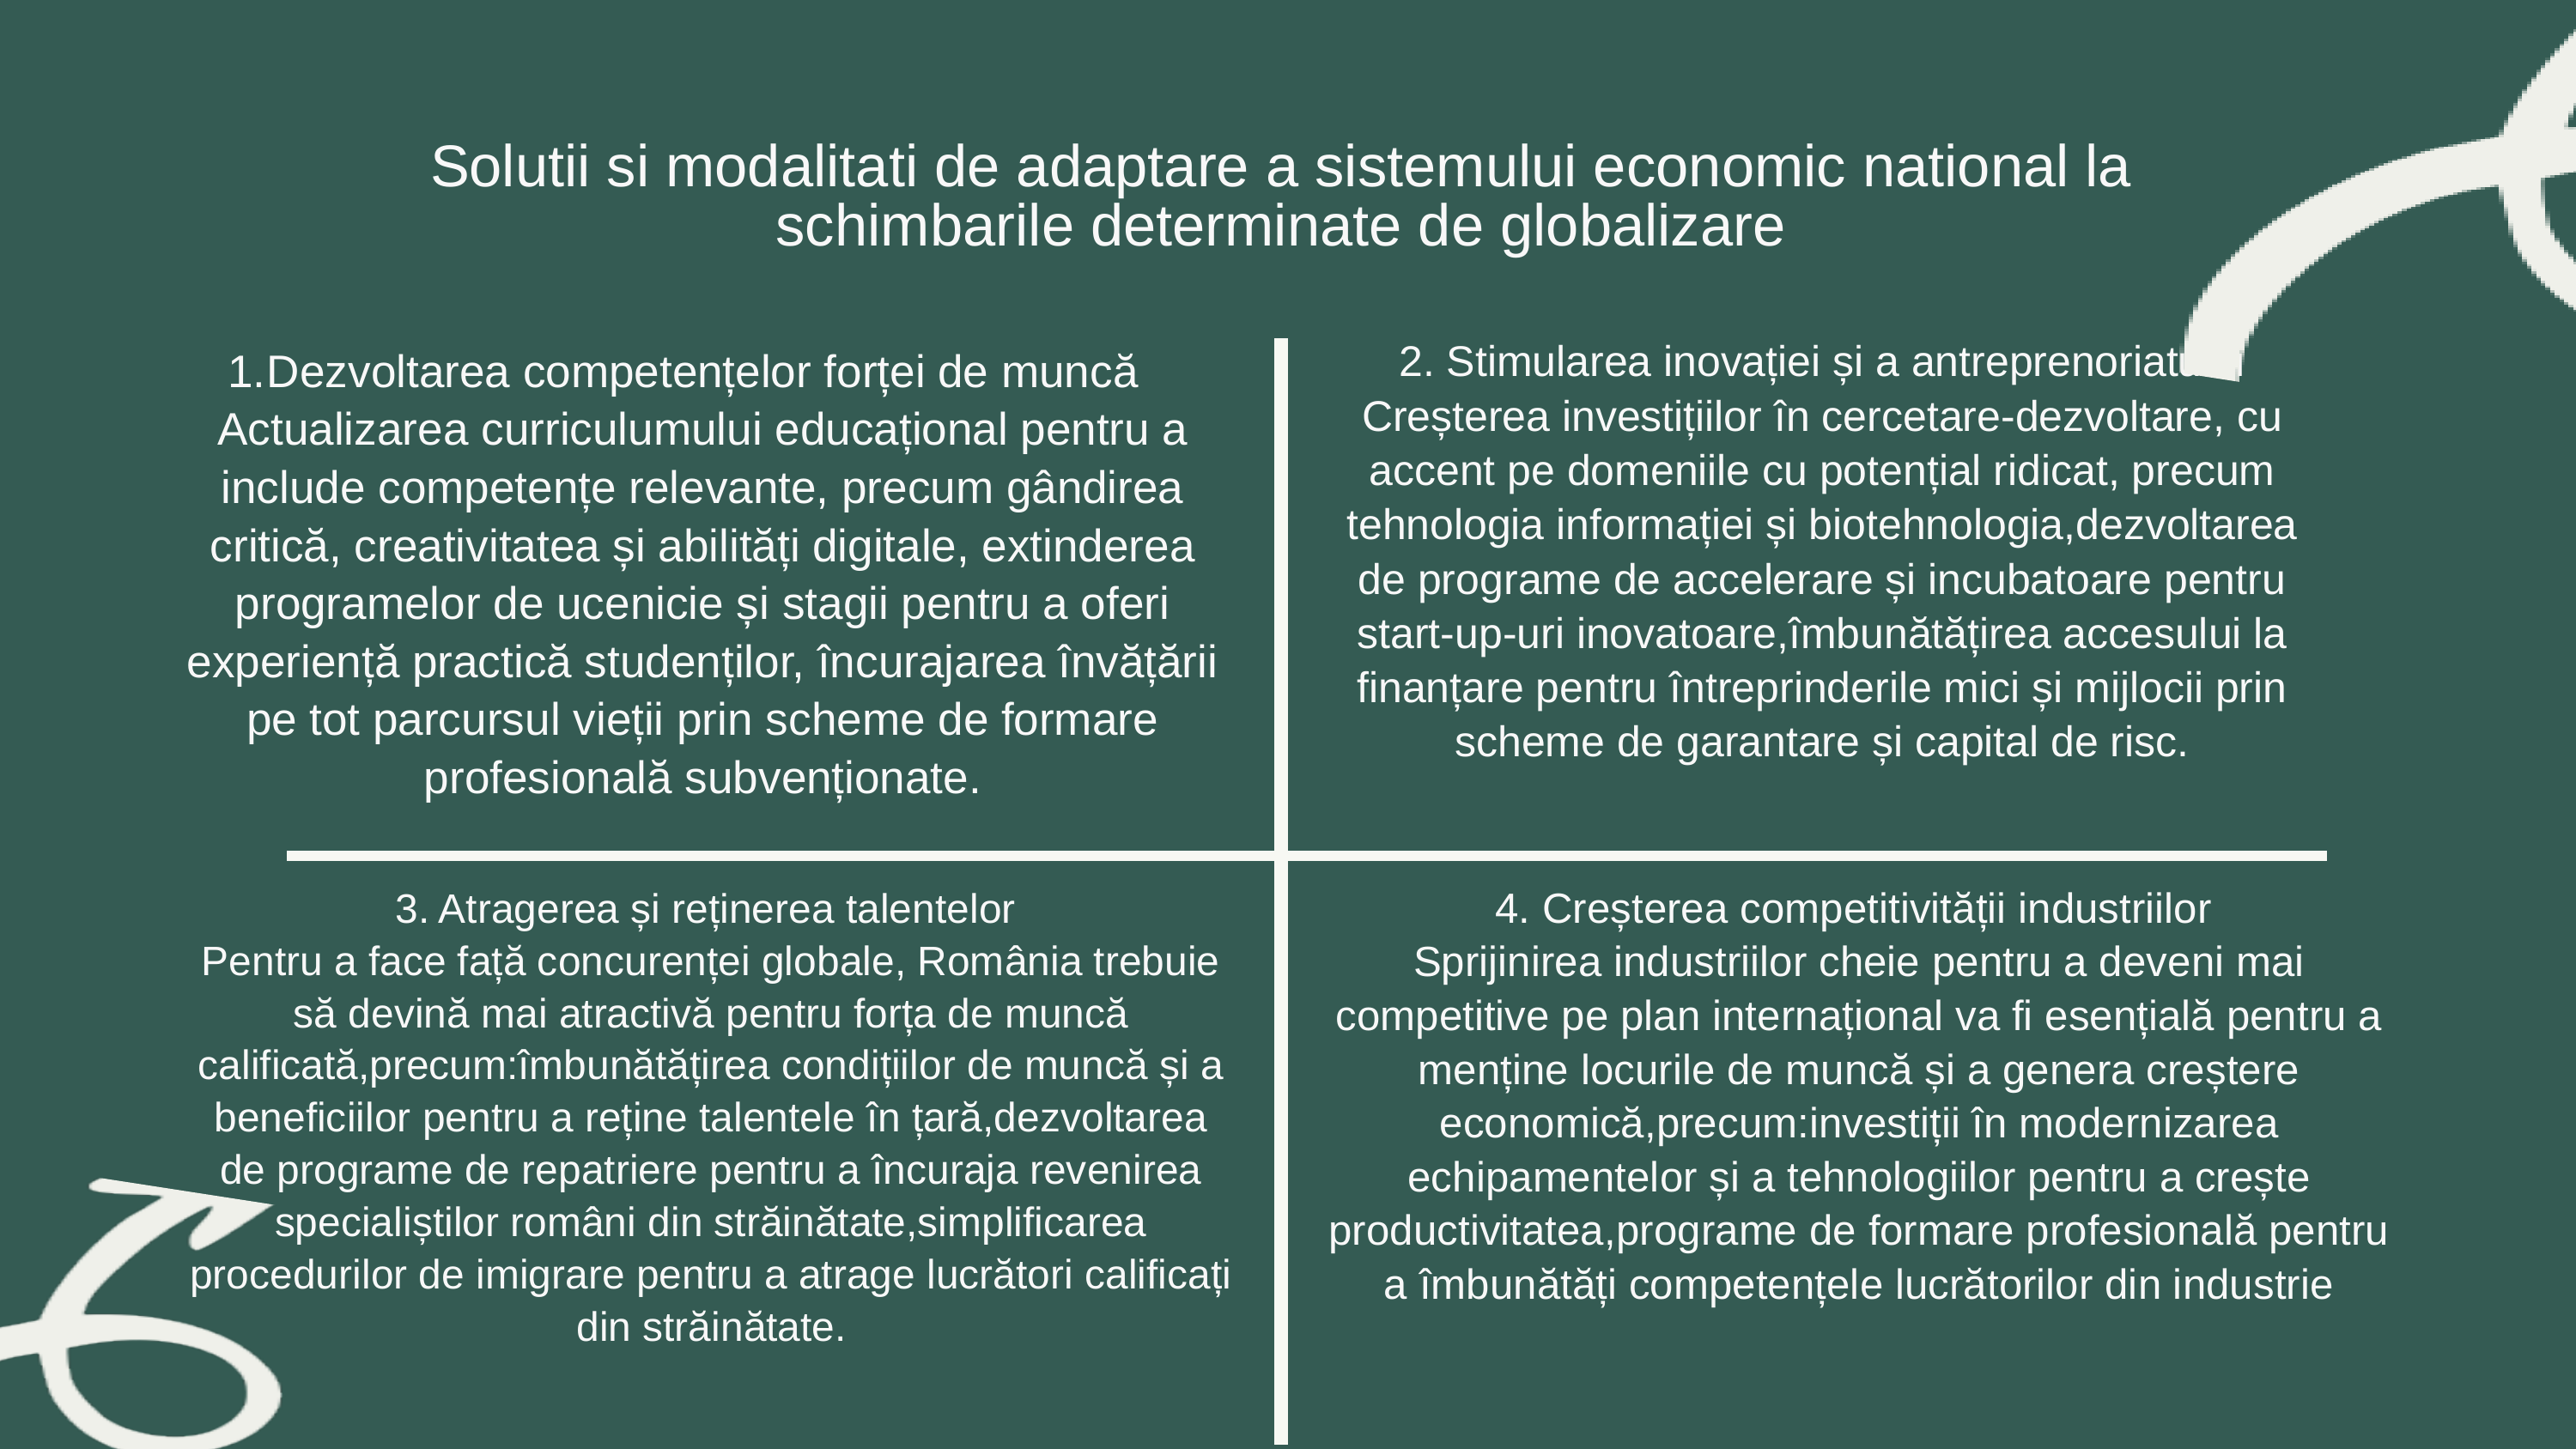

Solutii si modalitati de adaptare a sistemului economic national la schimbarile determinate de globalizare
2. Stimularea inovației și a antreprenoriatului Creșterea investițiilor în cercetare-dezvoltare, cu accent pe domeniile cu potențial ridicat, precum tehnologia informației și biotehnologia,dezvoltarea de programe de accelerare și incubatoare pentru start-up-uri inovatoare,îmbunătățirea accesului la finanțare pentru întreprinderile mici și mijlocii prin scheme de garantare și capital de risc.

Dezvoltarea competențelor forței de muncă Actualizarea curriculumului educațional pentru a include competențe relevante, precum gândirea critică, creativitatea și abilități digitale, extinderea programelor de ucenicie și stagii pentru a oferi experiență practică studenților, încurajarea învățării pe tot parcursul vieții prin scheme de formare profesională subvenționate.

4. Creșterea competitivității industriilor
Sprijinirea industriilor cheie pentru a deveni mai competitive pe plan internațional va fi esențială pentru a menține locurile de muncă și a genera creștere economică,precum:investiții în modernizarea echipamentelor și a tehnologiilor pentru a crește productivitatea,programe de formare profesională pentru a îmbunătăți competențele lucrătorilor din industrie

3. Atragerea și reținerea talentelor
Pentru a face față concurenței globale, România trebuie să devină mai atractivă pentru forța de muncă calificată,precum:îmbunătățirea condițiilor de muncă și a beneficiilor pentru a reține talentele în țară,dezvoltarea de programe de repatriere pentru a încuraja revenirea specialiștilor români din străinătate,simplificarea procedurilor de imigrare pentru a atrage lucrători calificați din străinătate.